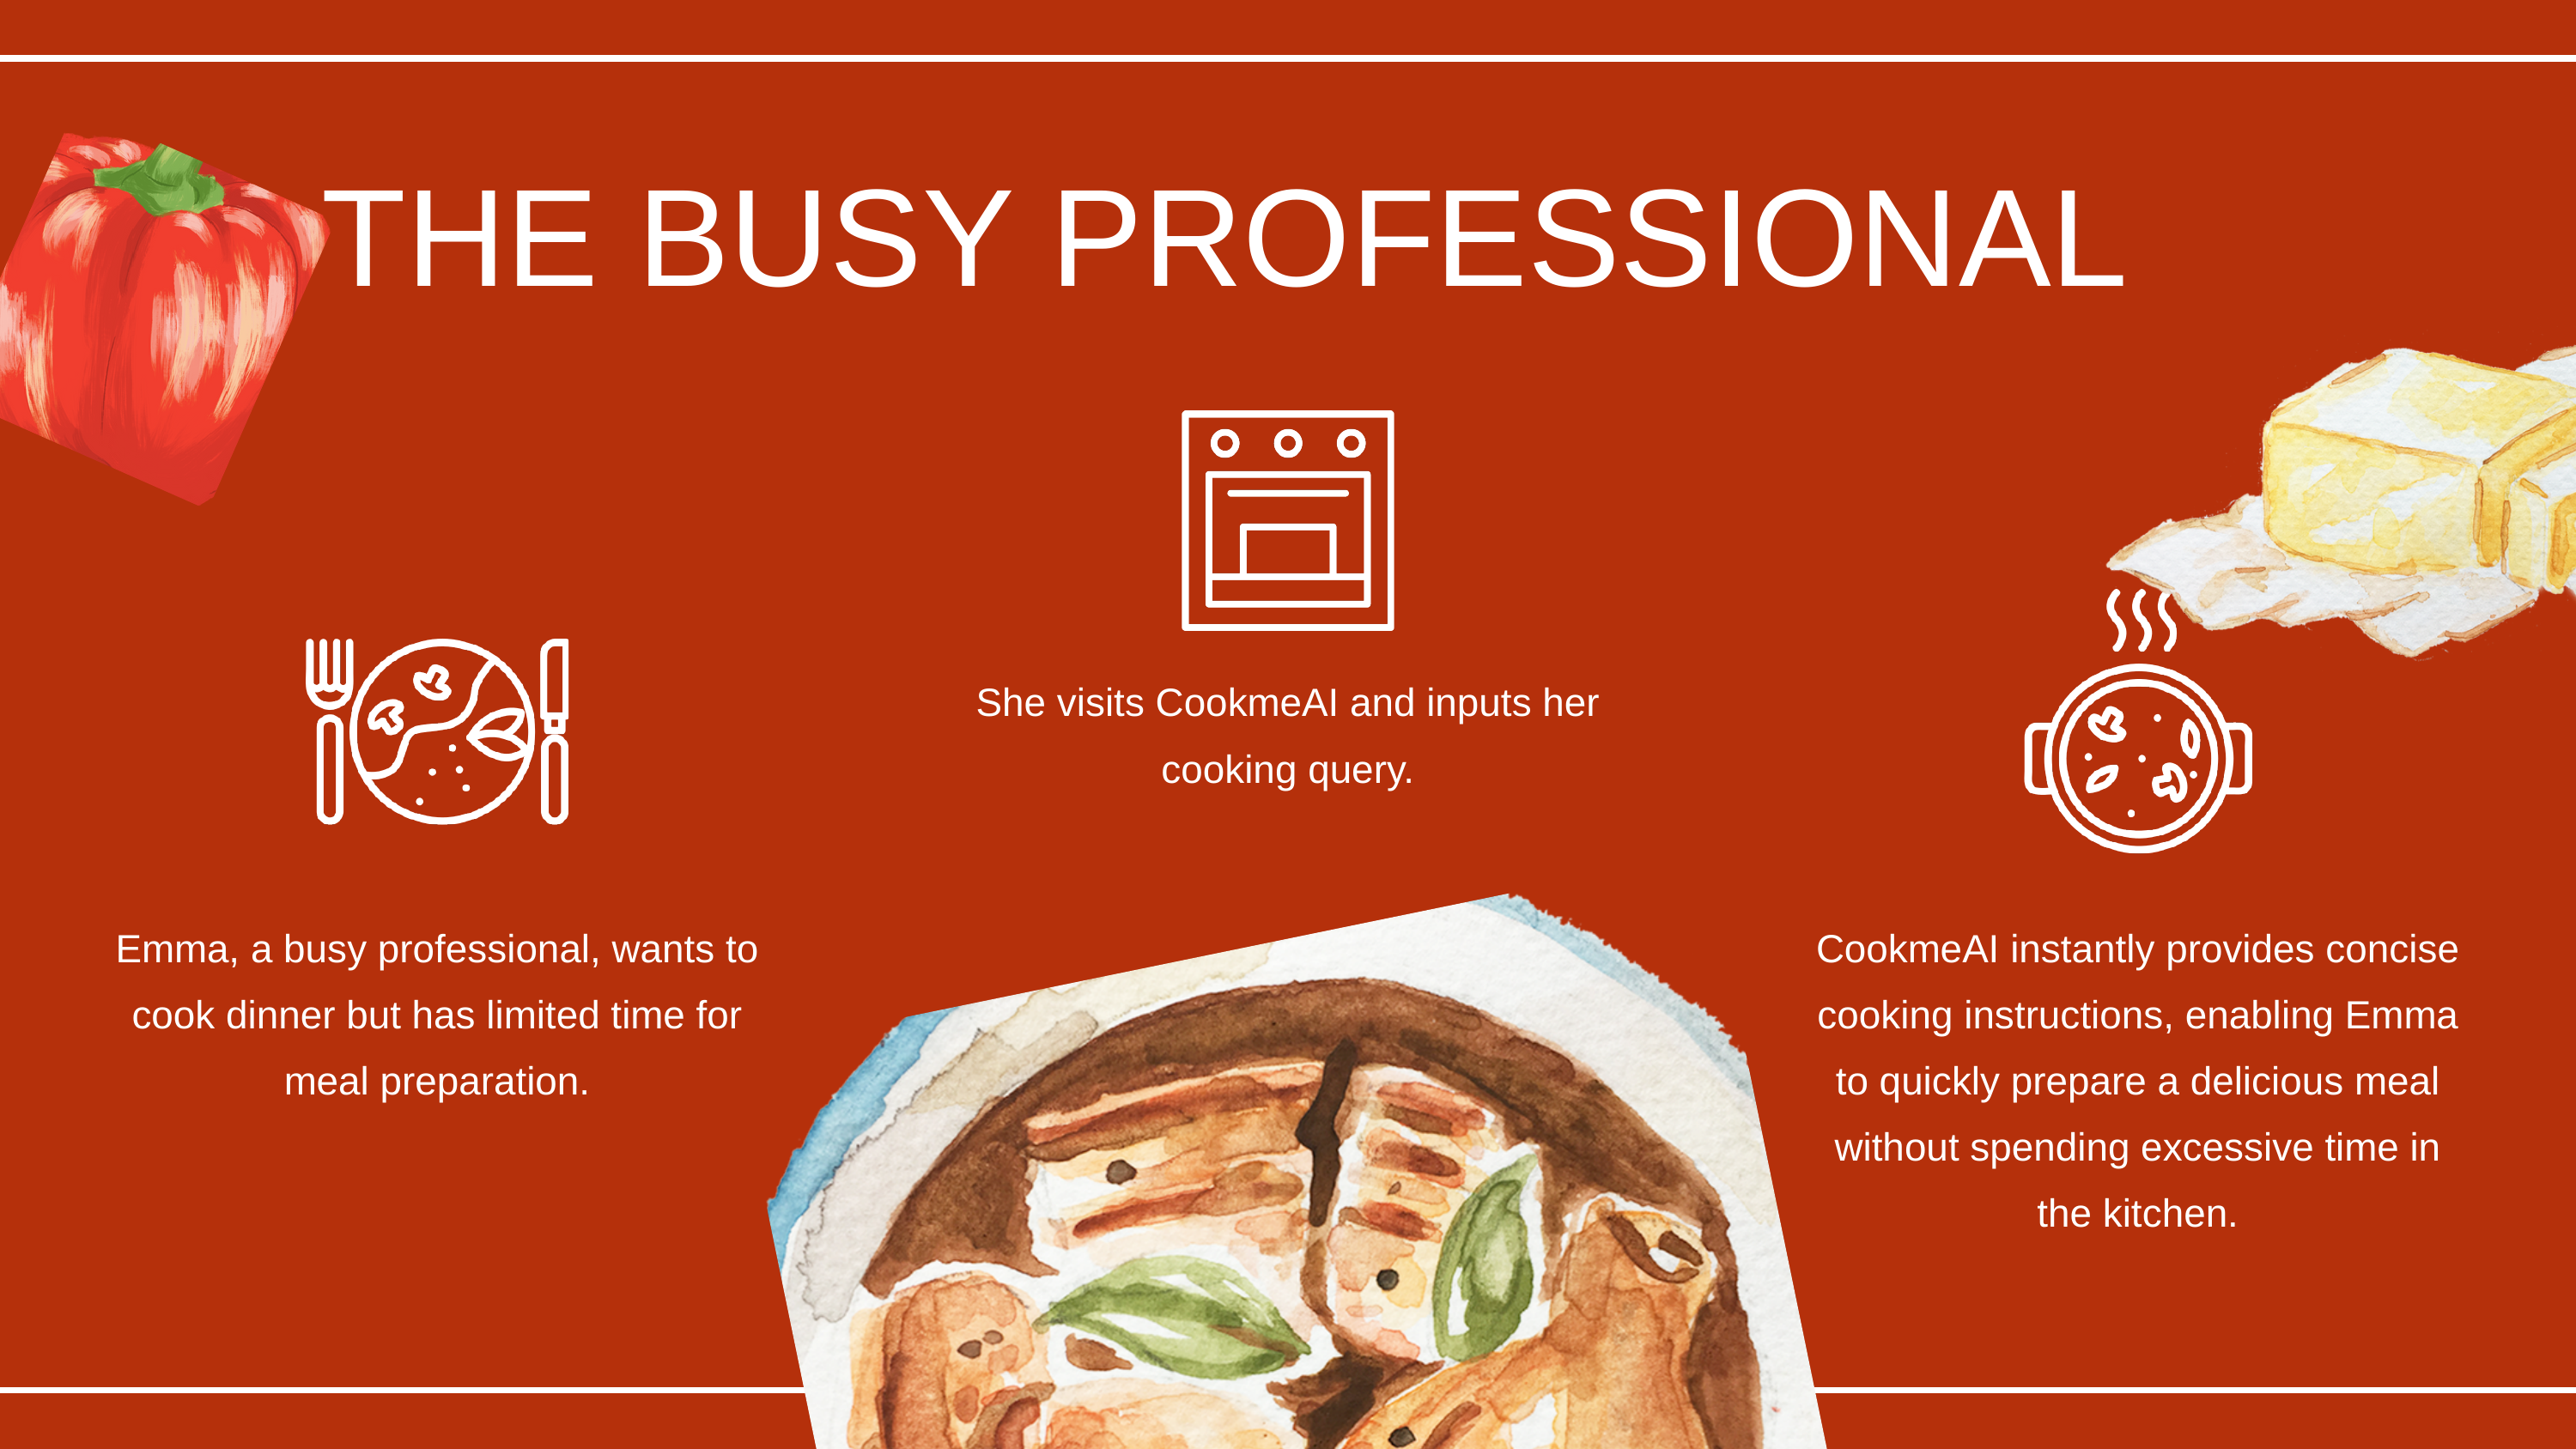

THE BUSY PROFESSIONAL

She visits CookmeAI and inputs her cooking query.
Emma, a busy professional, wants to cook dinner but has limited time for meal preparation.
CookmeAI instantly provides concise cooking instructions, enabling Emma to quickly prepare a delicious meal without spending excessive time in the kitchen.